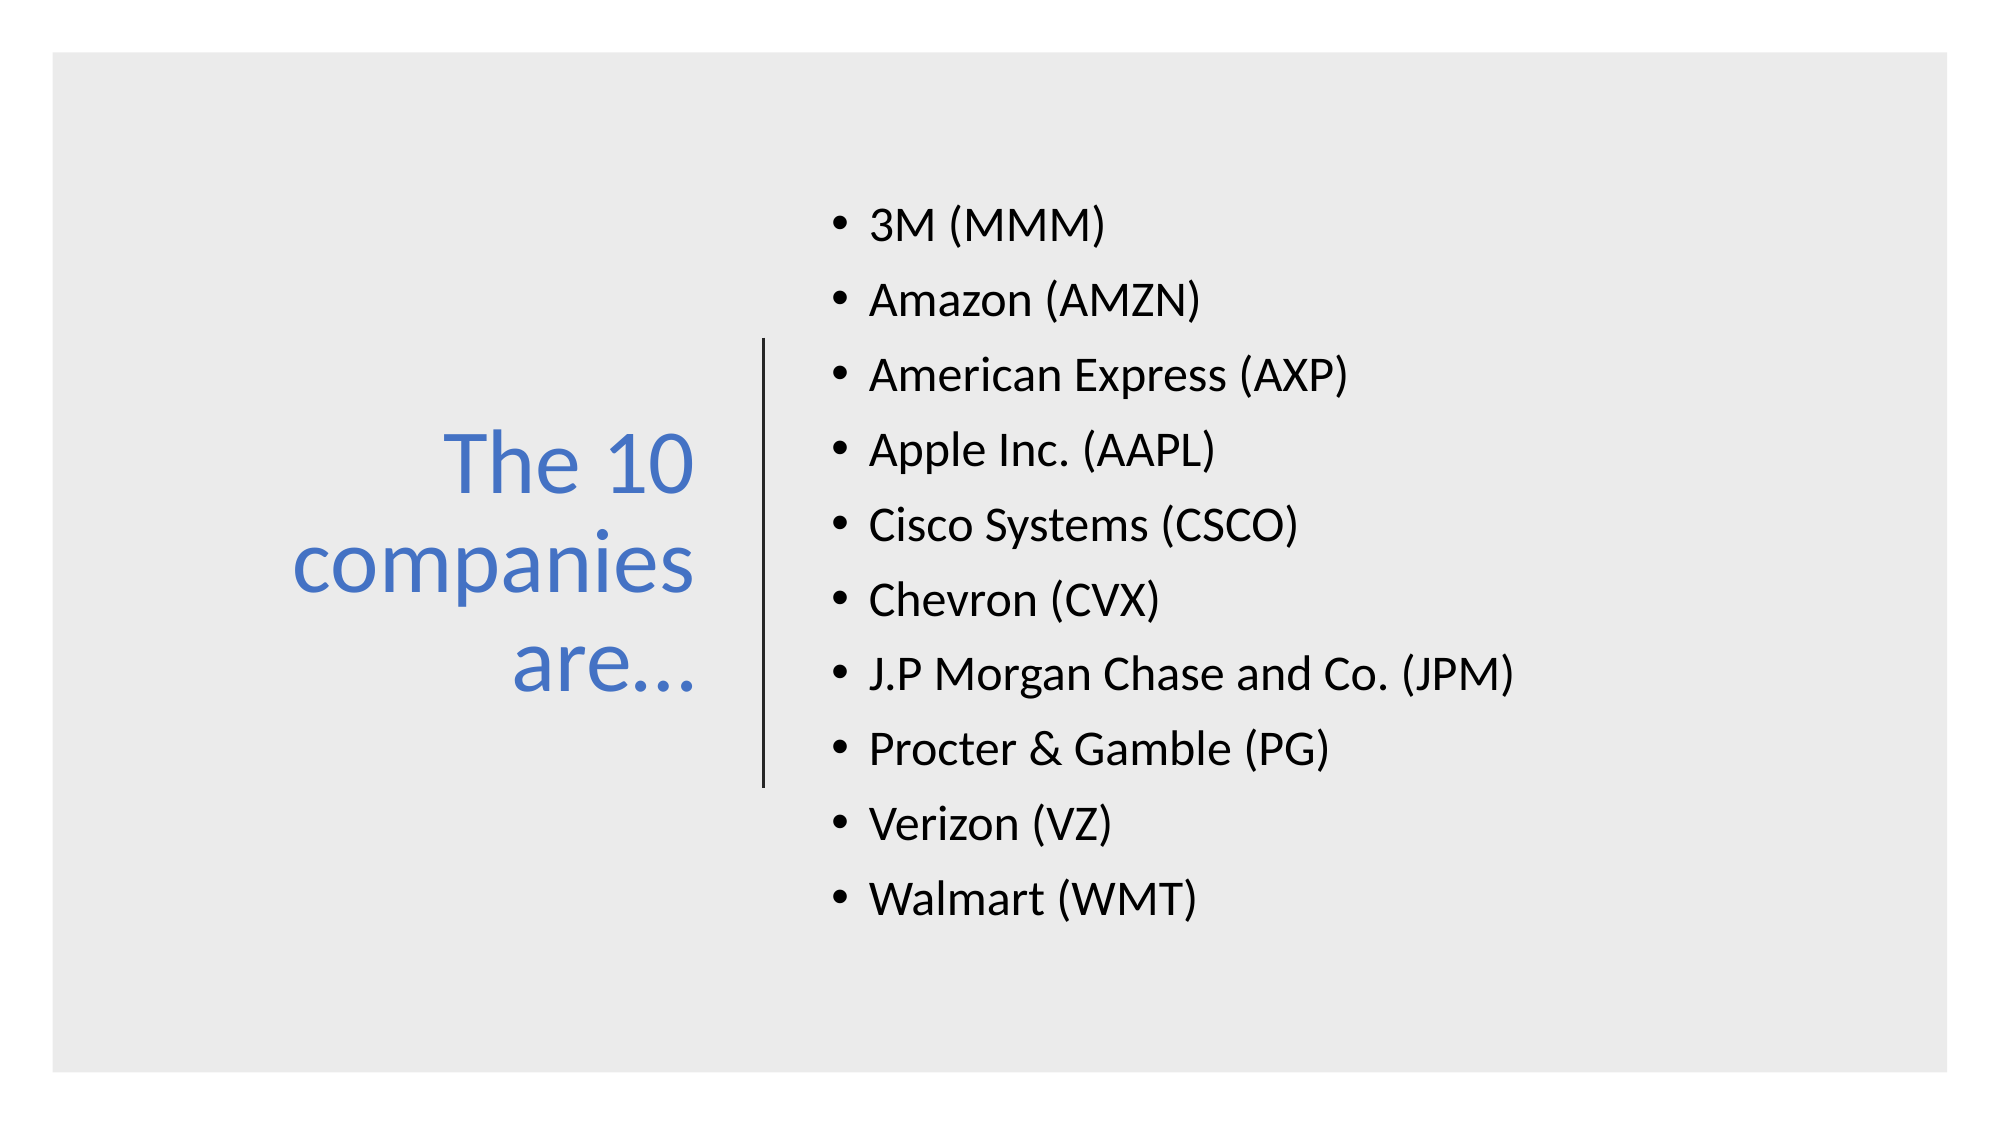

# The 10 companies are…
3M (MMM)
Amazon (AMZN)
American Express (AXP)
Apple Inc. (AAPL)
Cisco Systems (CSCO)
Chevron (CVX)
J.P Morgan Chase and Co. (JPM)
Procter & Gamble (PG)
Verizon (VZ)
Walmart (WMT)